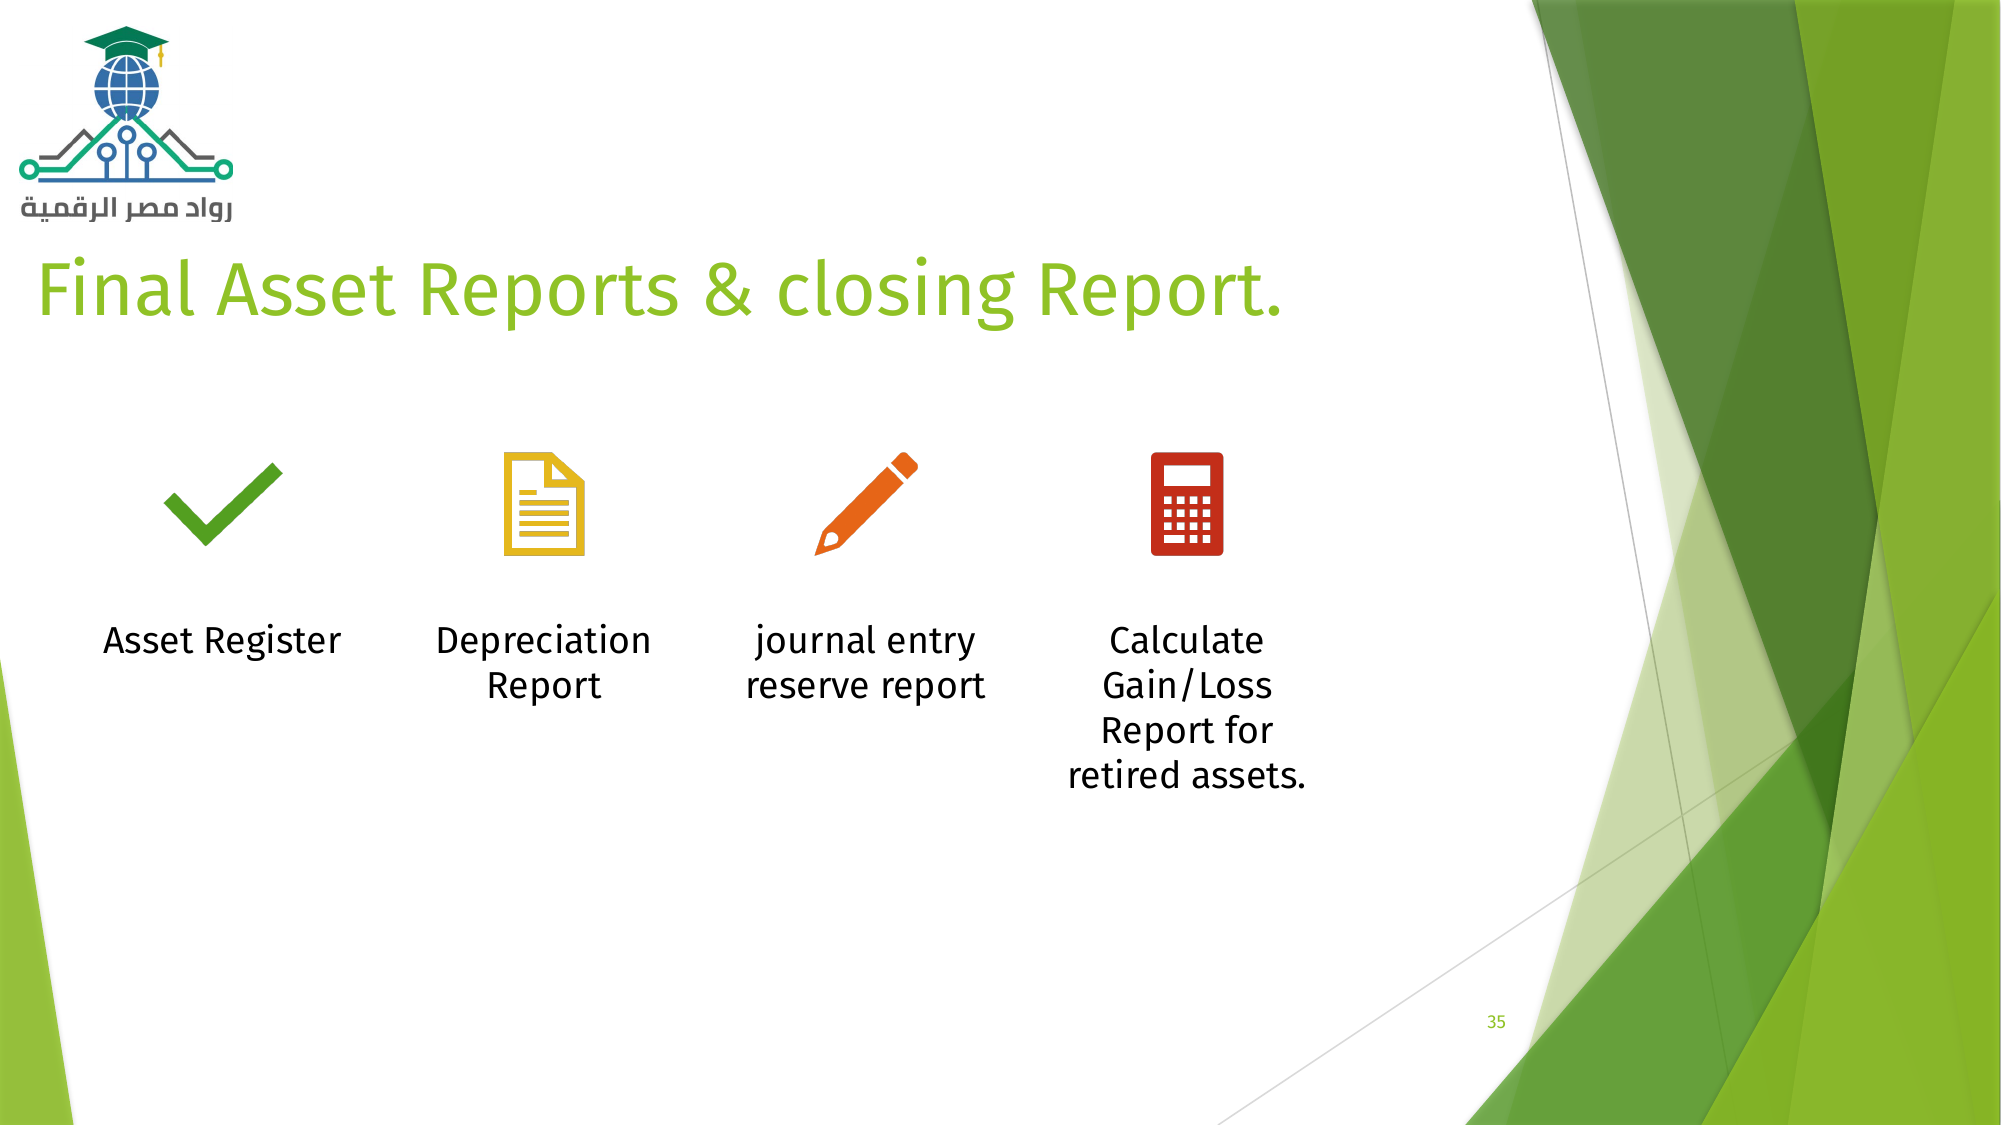

# Final Asset Reports & closing Report.
Asset Register
Depreciation Report
journal entry reserve report
Calculate Gain/Loss Report for retired assets.
35